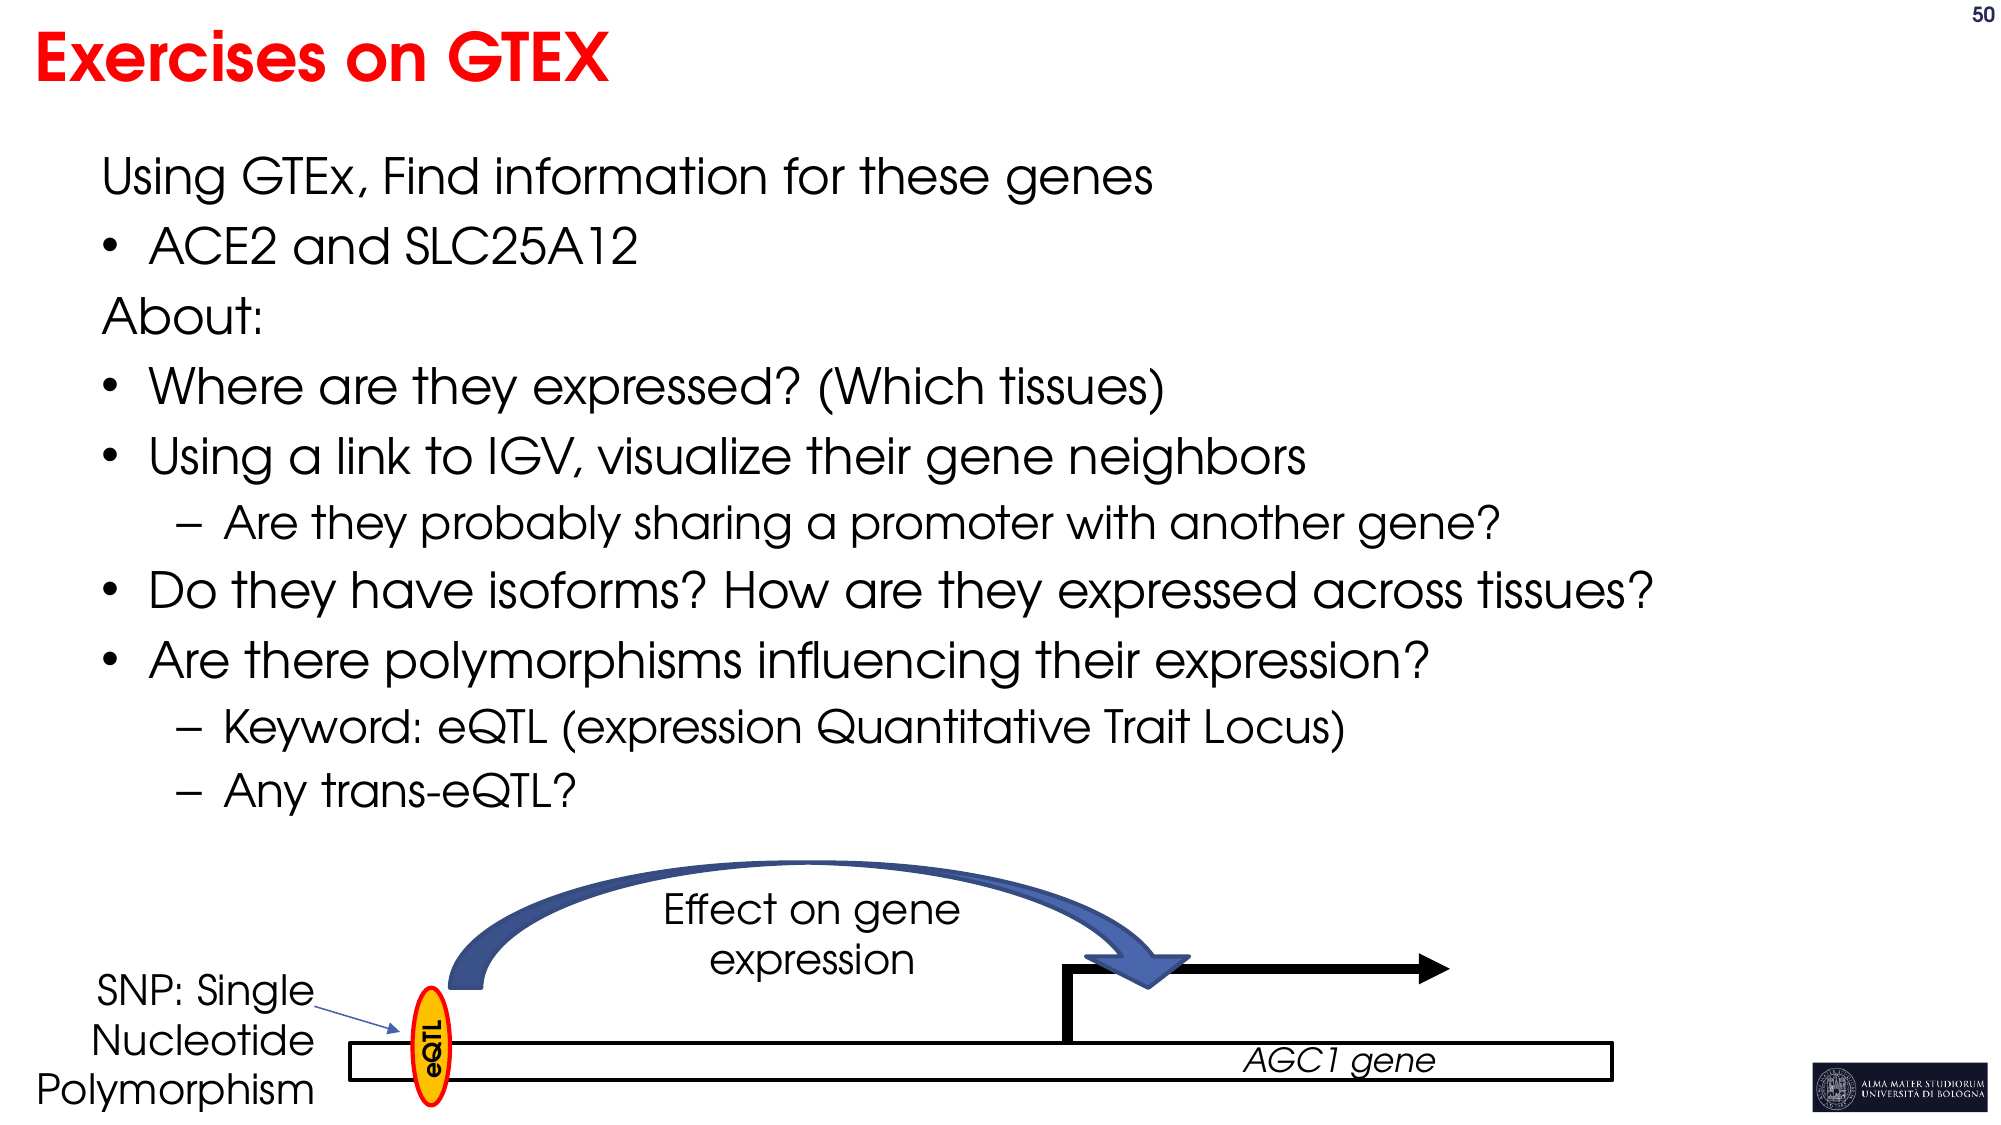

Exercises on GTEX
Using GTEx, Find information for these genes
ACE2 and SLC25A12
About:
Where are they expressed? (Which tissues)
Using a link to IGV, visualize their gene neighbors
Are they probably sharing a promoter with another gene?
Do they have isoforms? How are they expressed across tissues?
Are there polymorphisms influencing their expression?
Keyword: eQTL (expression Quantitative Trait Locus)
Any trans-eQTL?

Effect on gene expression
SNP: Single Nucleotide Polymorphism

eQTL
AGC1 gene